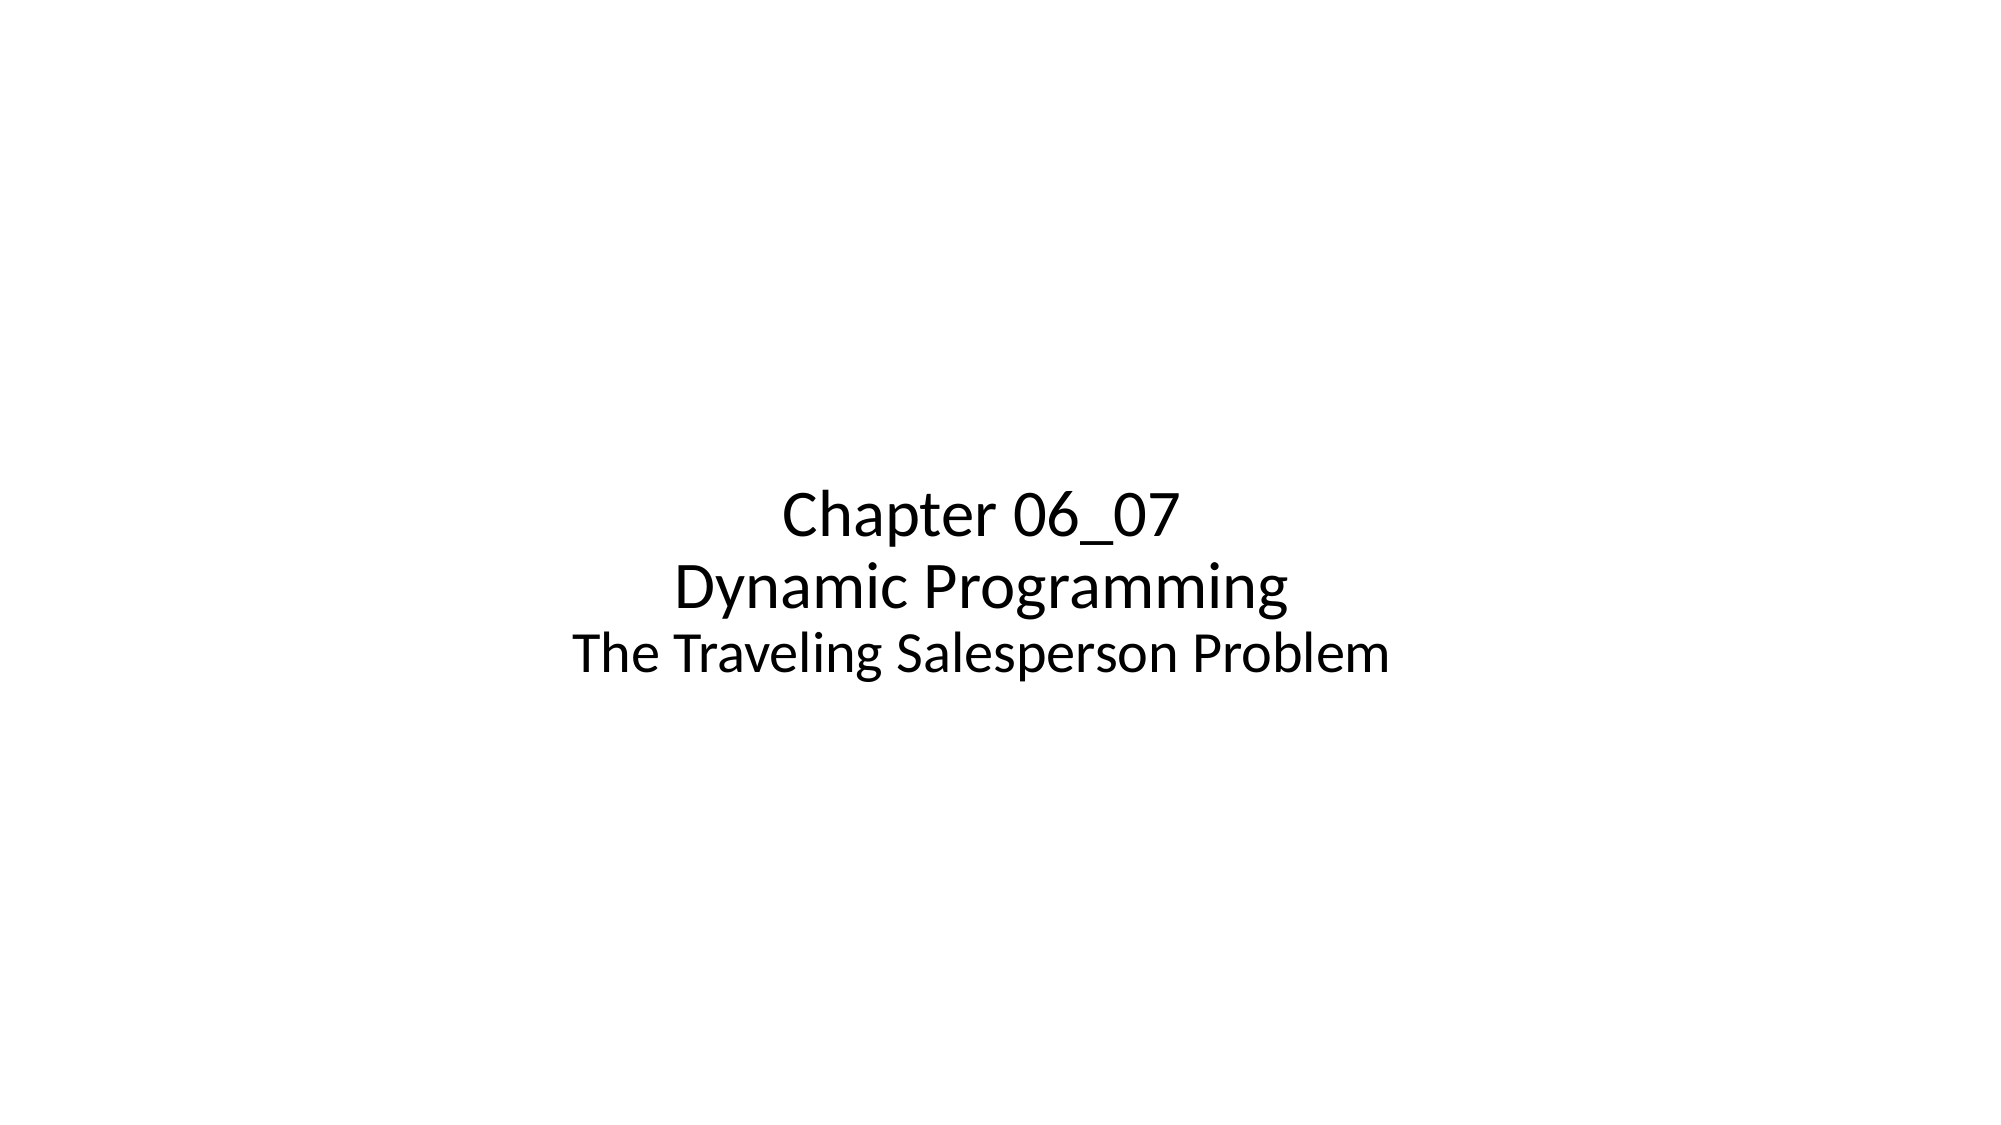

# Chapter 06_07 Dynamic Programming The Traveling Salesperson Problem